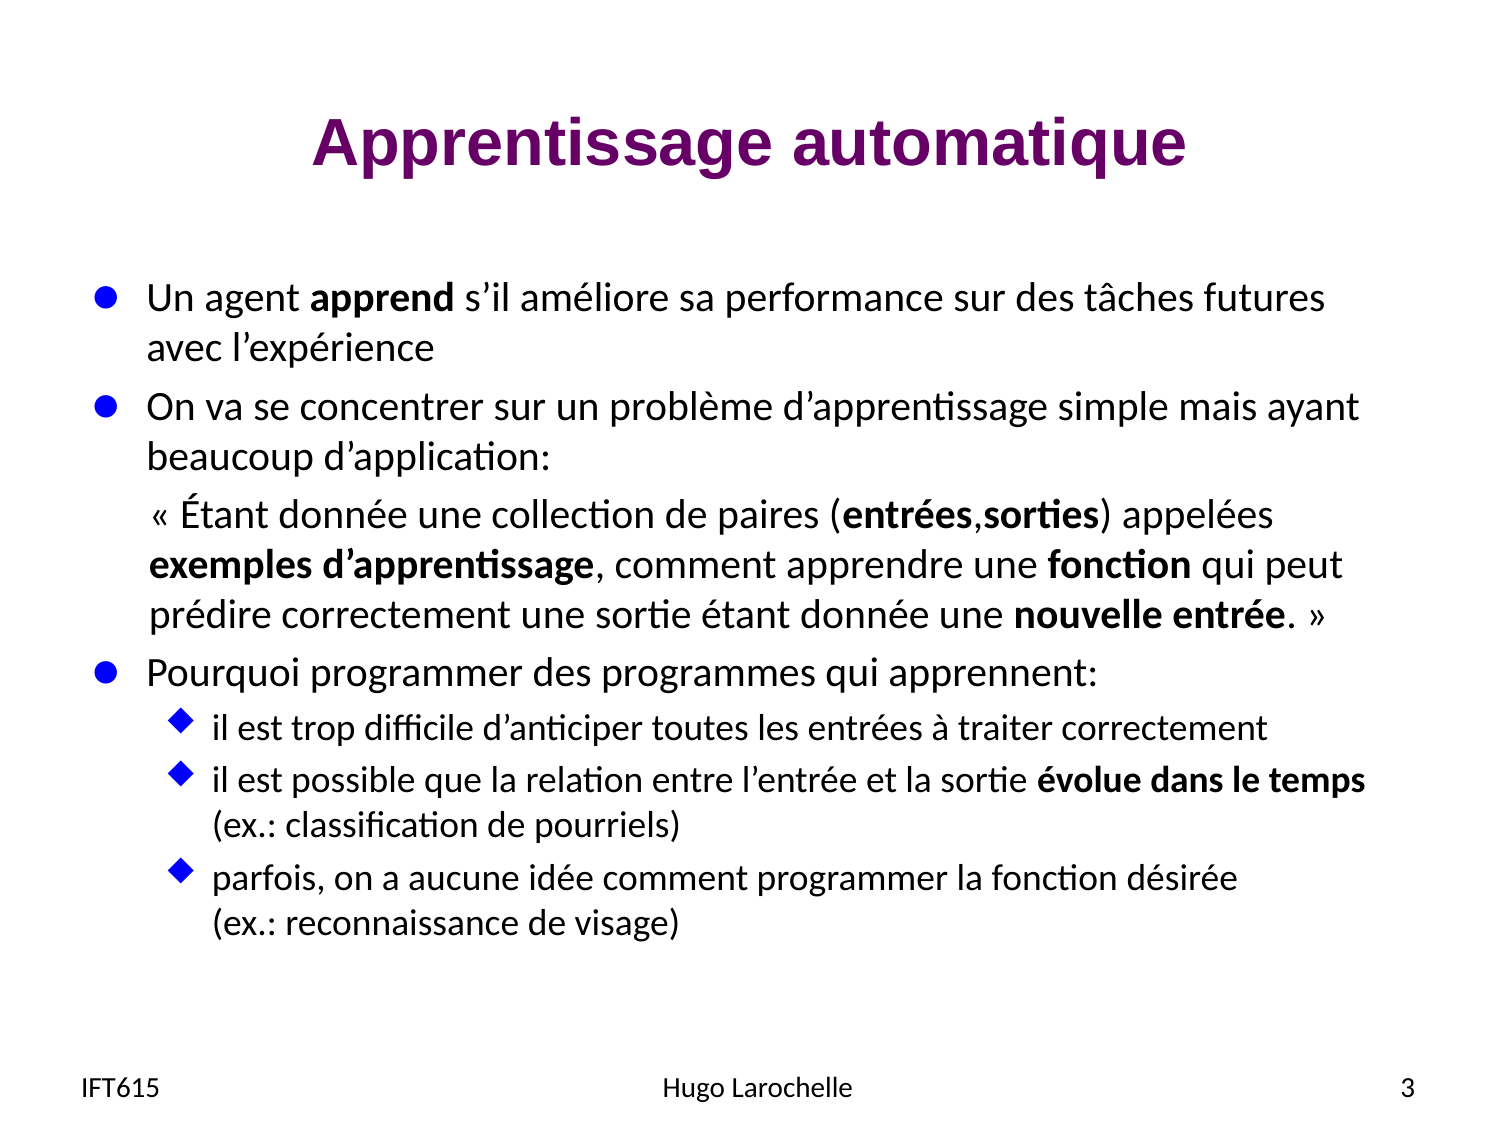

# Apprentissage automatique
Un agent apprend s’il améliore sa performance sur des tâches futures avec l’expérience
On va se concentrer sur un problème d’apprentissage simple mais ayant beaucoup d’application:
« Étant donnée une collection de paires (entrées,sorties) appelées exemples d’apprentissage, comment apprendre une fonction qui peut prédire correctement une sortie étant donnée une nouvelle entrée. »
Pourquoi programmer des programmes qui apprennent:
il est trop difficile d’anticiper toutes les entrées à traiter correctement
il est possible que la relation entre l’entrée et la sortie évolue dans le temps (ex.: classification de pourriels)
parfois, on a aucune idée comment programmer la fonction désirée
(ex.: reconnaissance de visage)
IFT615
Hugo Larochelle
3